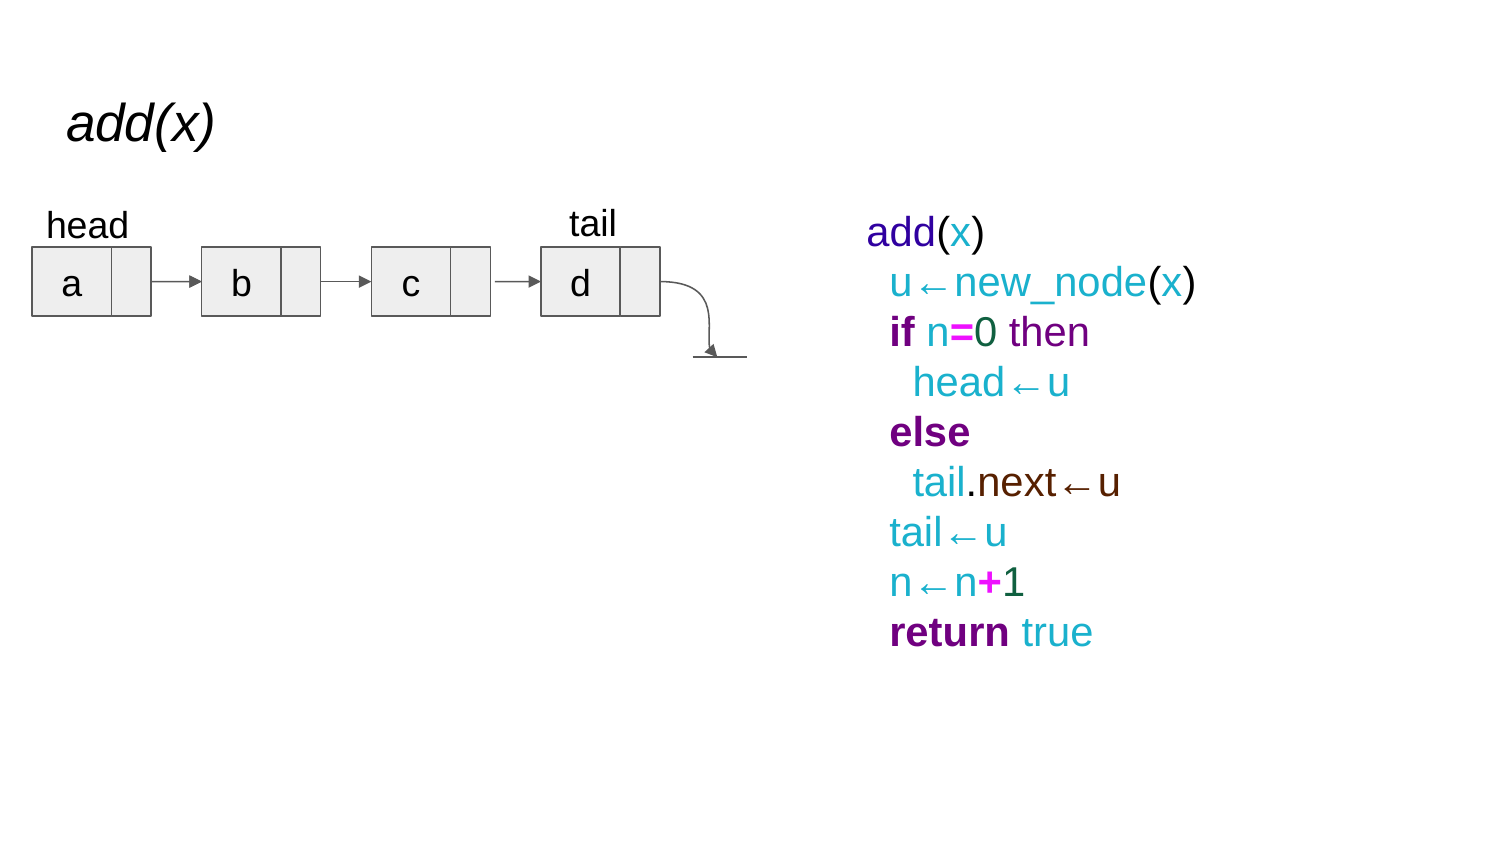

# add(x)
tail
head
add(x)
  u←new_node(x)
  if n=0 then
    head←u
  else
    tail.next←u
  tail←u
  n←n+1
  return true

a

b

c

d